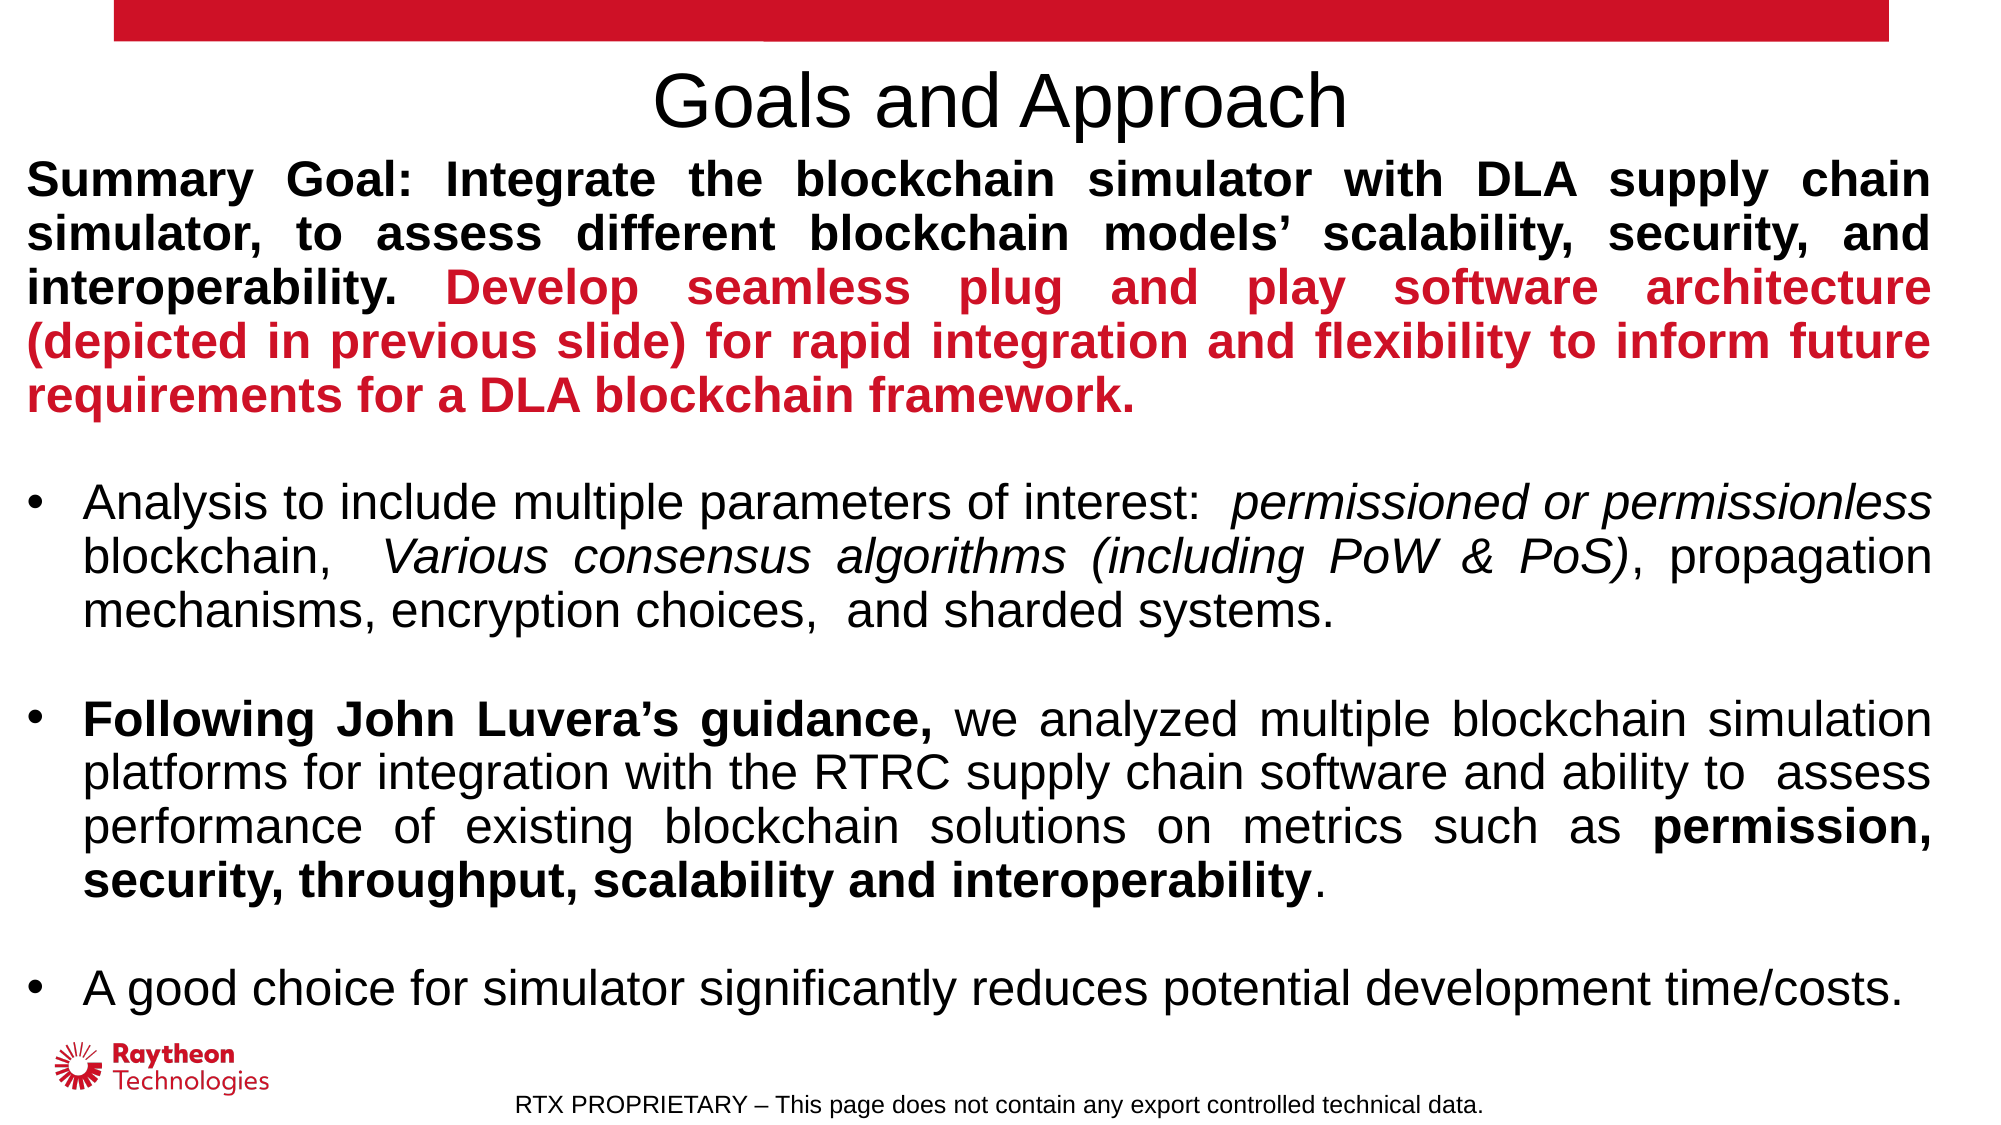

Goals and Approach
Summary Goal: Integrate the blockchain simulator with DLA supply chain simulator, to assess different blockchain models’ scalability, security, and interoperability. Develop seamless plug and play software architecture (depicted in previous slide) for rapid integration and flexibility to inform future requirements for a DLA blockchain framework.

Analysis to include multiple parameters of interest:  permissioned or permissionless blockchain,  Various consensus algorithms (including PoW & PoS), propagation mechanisms, encryption choices,  and sharded systems.

Following John Luvera’s guidance, we analyzed multiple blockchain simulation platforms for integration with the RTRC supply chain software and ability to  assess performance of existing blockchain solutions on metrics such as permission, security, throughput, scalability and interoperability.

A good choice for simulator significantly reduces potential development time/costs.

RTX PROPRIETARY – This page does not contain any export controlled technical data.